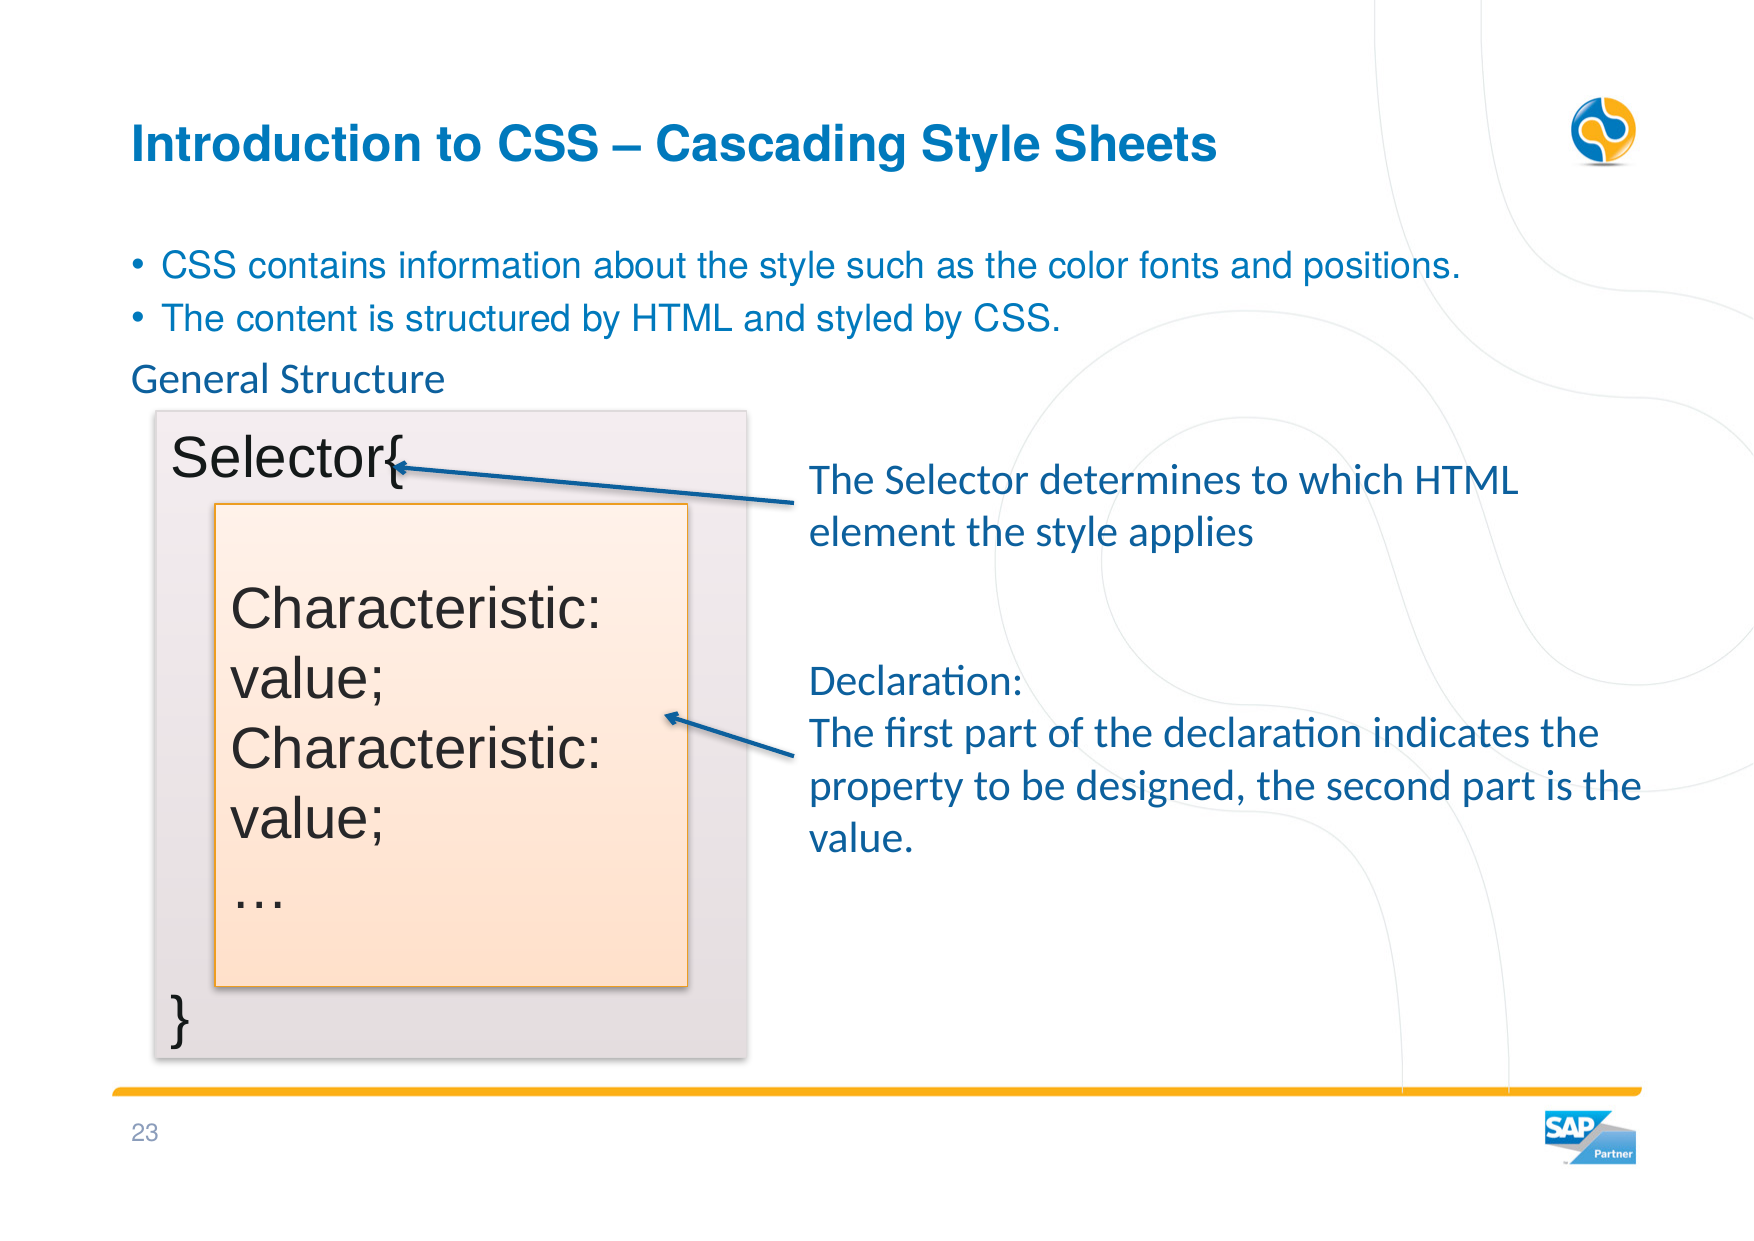

# Introduction to CSS – Cascading Style Sheets
CSS contains information about the style such as the color fonts and positions.
The content is structured by HTML and styled by CSS.

General Structure
Selector{

}
The Selector determines to which HTML element the style applies
Characteristic: value;
Characteristic: value;
…
Declaration:
The first part of the declaration indicates the property to be designed, the second part is the value.
23